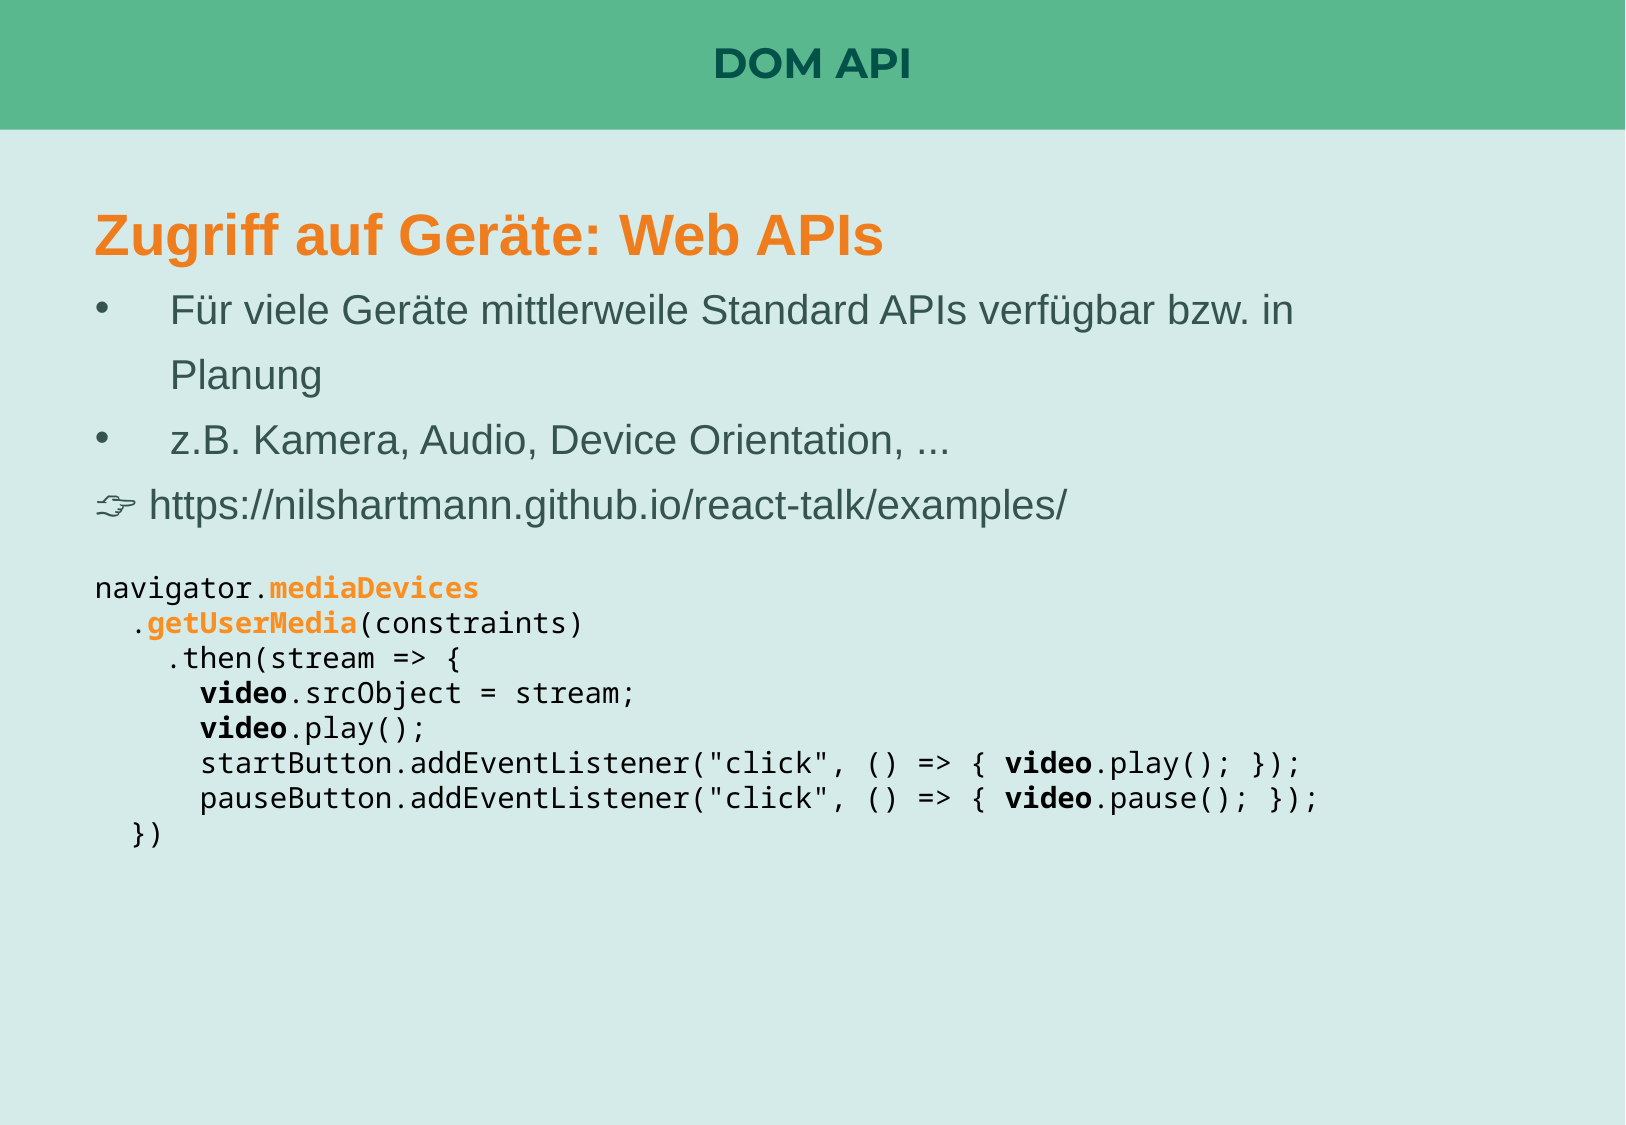

# DOM API
Zugriff auf Geräte: Web APIs
Für viele Geräte mittlerweile Standard APIs verfügbar bzw. in Planung
z.B. Kamera, Audio, Device Orientation, ...
👉 https://nilshartmann.github.io/react-talk/examples/

navigator.mediaDevices
  .getUserMedia(constraints)
    .then(stream => {
      video.srcObject = stream;
      video.play();
      startButton.addEventListener("click", () => { video.play(); });
      pauseButton.addEventListener("click", () => { video.pause(); });
  })